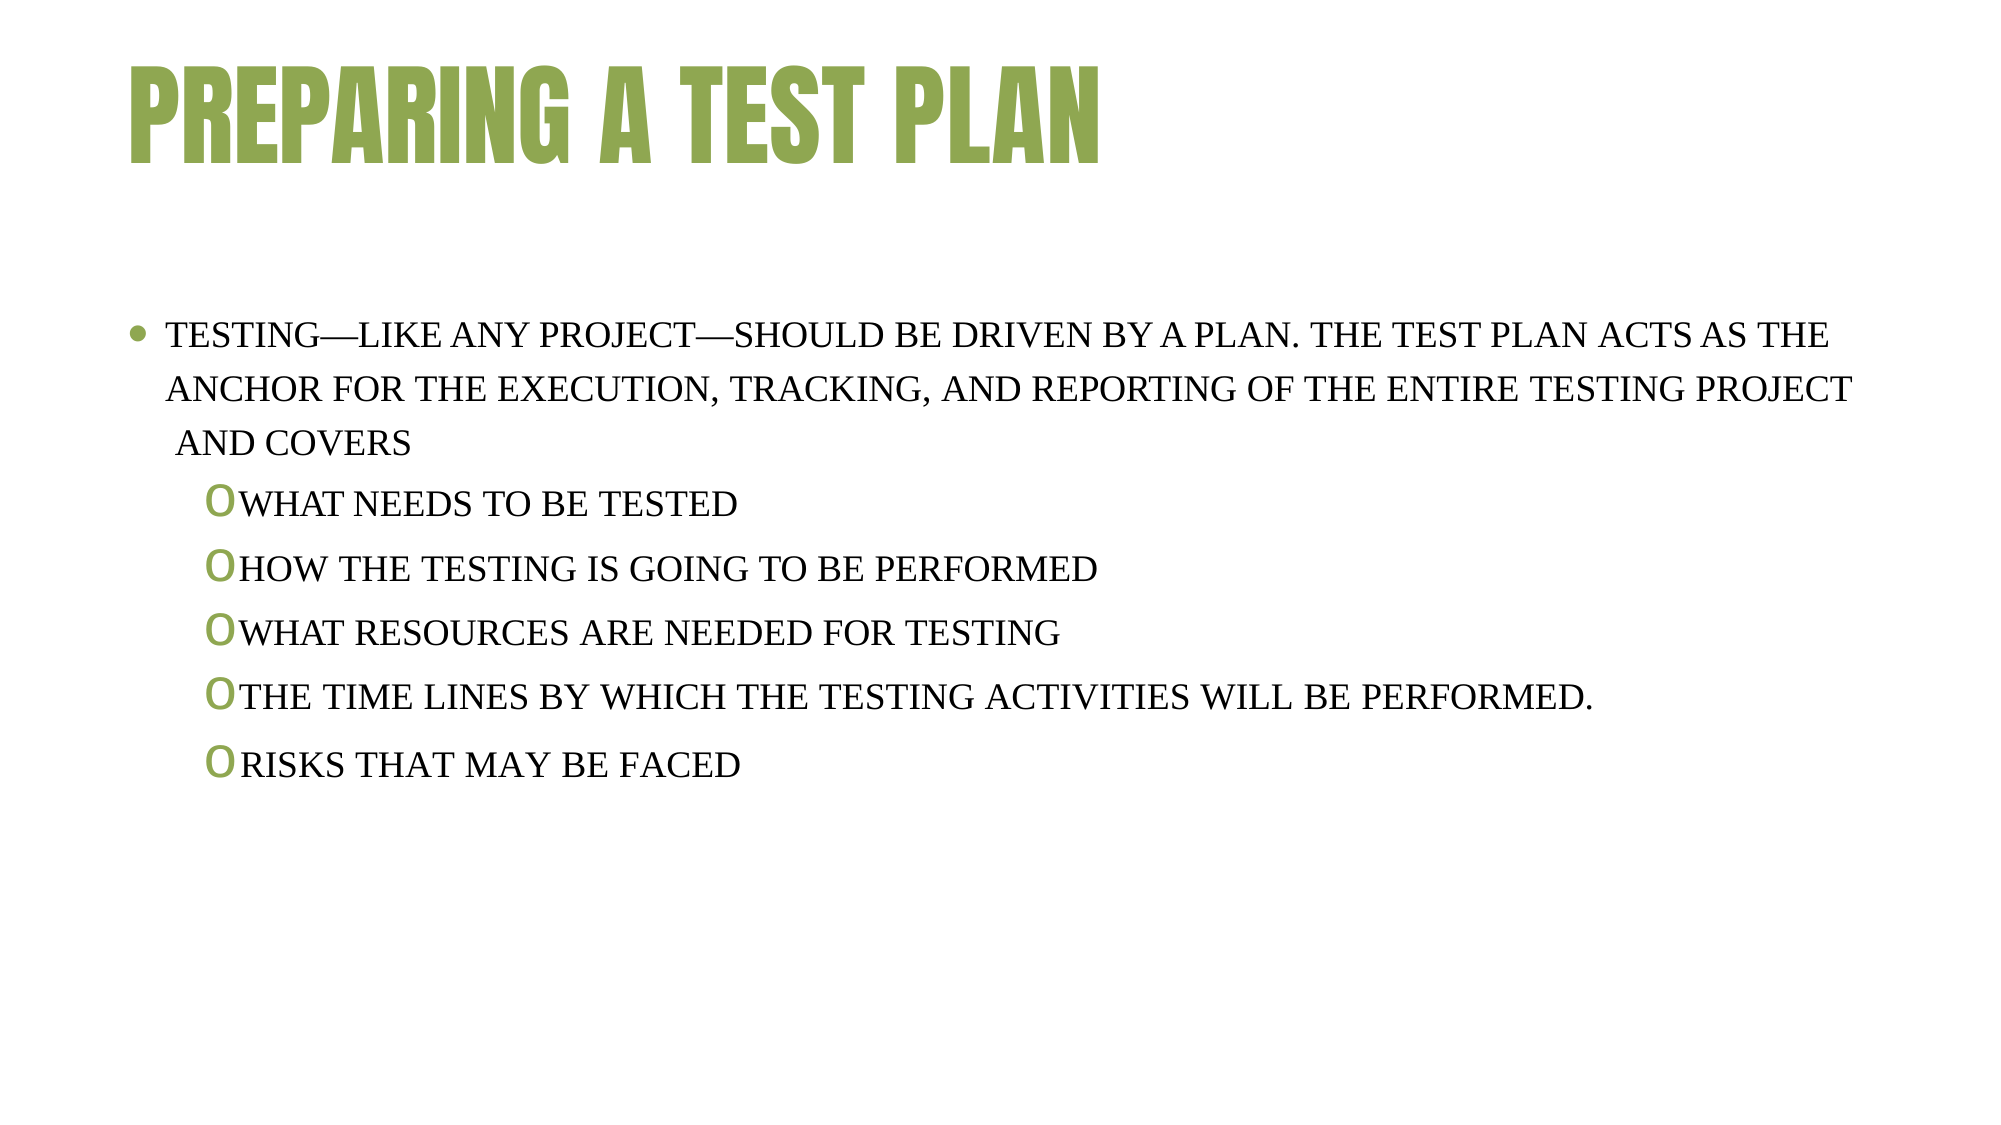

# PREPARING A TEST PLAN
TESTING—LIKE ANY PROJECT—SHOULD BE DRIVEN BY A PLAN. THE TEST PLAN ACTS AS THE  ANCHOR FOR THE EXECUTION, TRACKING, AND REPORTING OF THE ENTIRE TESTING PROJECT  AND COVERS
oWHAT NEEDS TO BE TESTED
oHOW THE TESTING IS GOING TO BE PERFORMED
oWHAT RESOURCES ARE NEEDED FOR TESTING
oTHE TIME LINES BY WHICH THE TESTING ACTIVITIES WILL BE PERFORMED.
oRISKS THAT MAY BE FACED